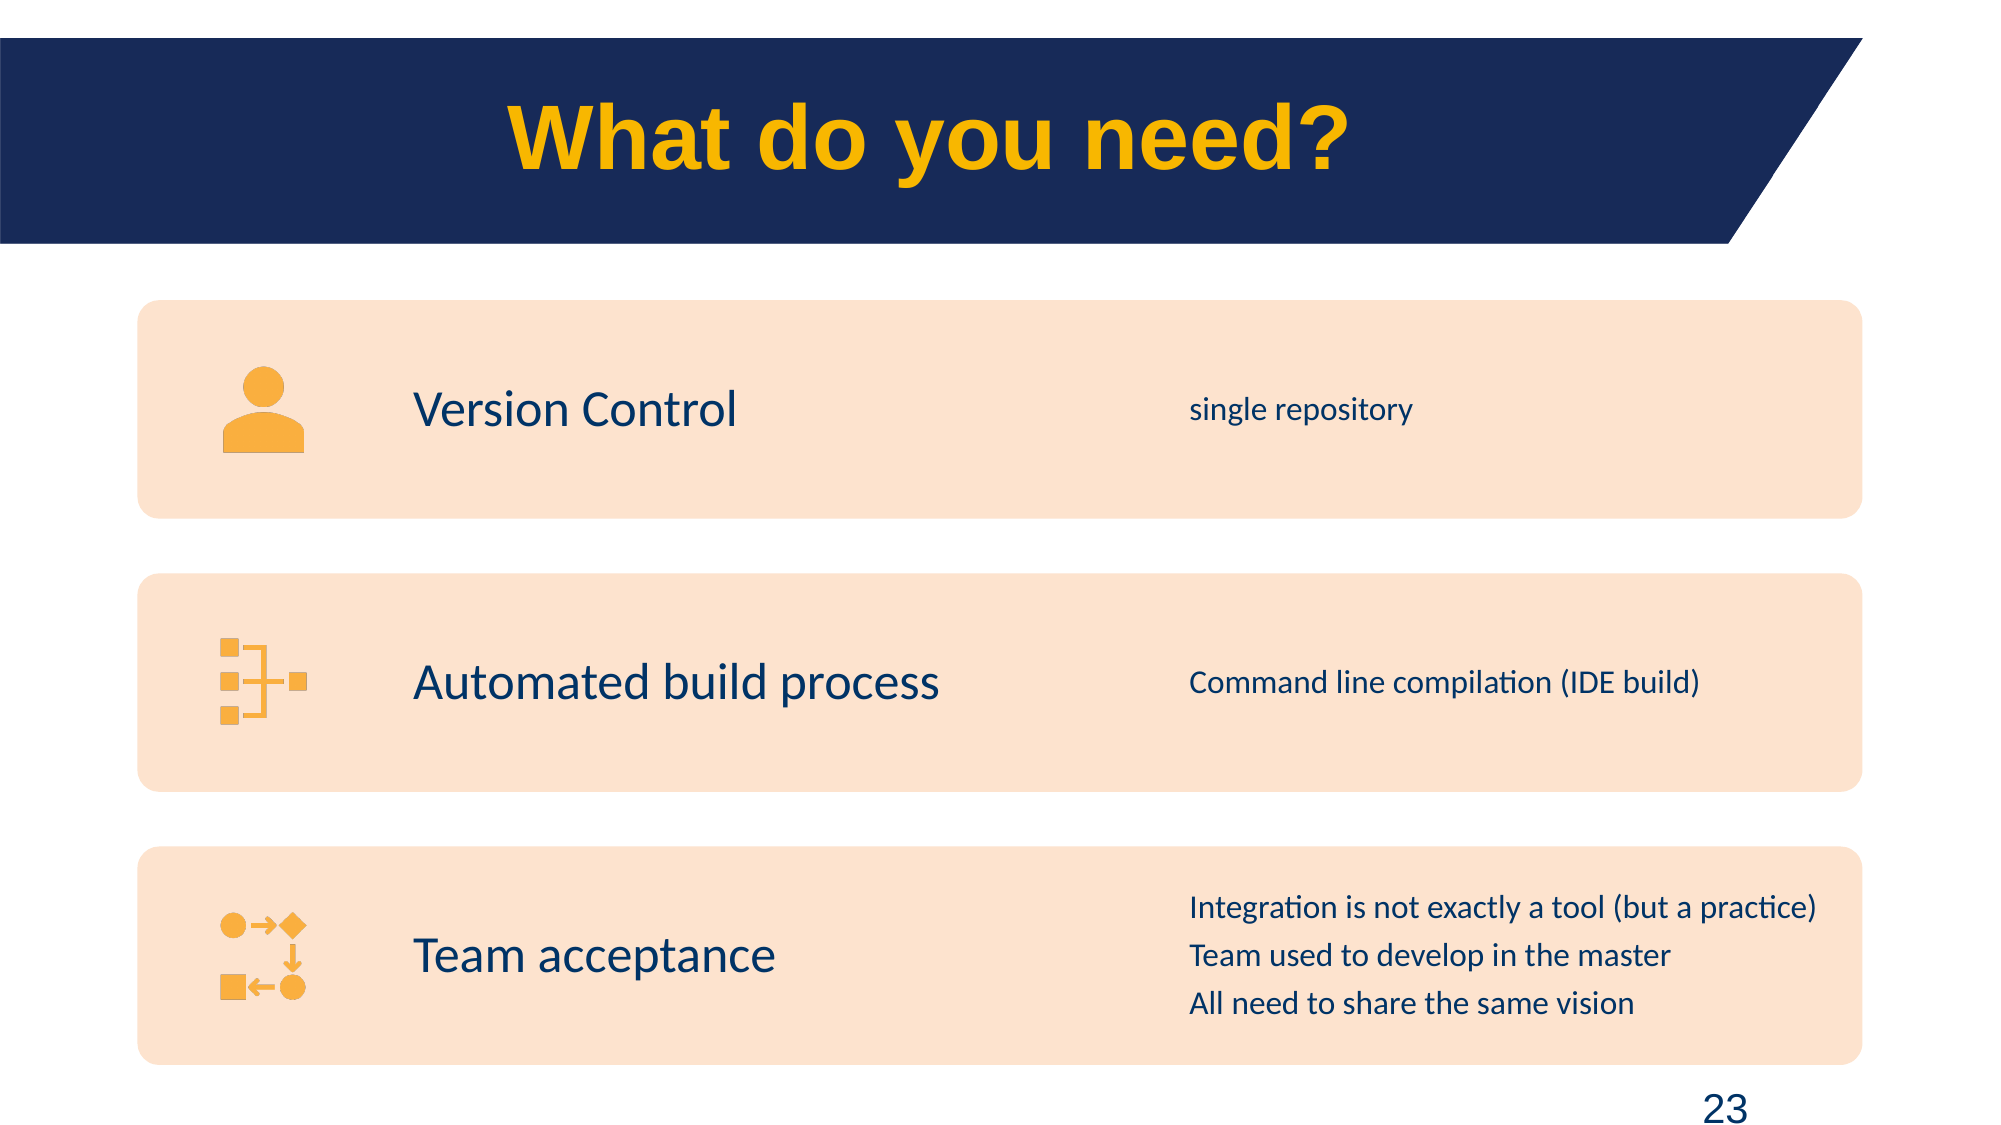

# What do you need?
Version Control
single repository
Automated build process
Command line compilation (IDE build)
Team acceptance
Integration is not exactly a tool (but a practice)
Team used to develop in the master
All need to share the same vision
23